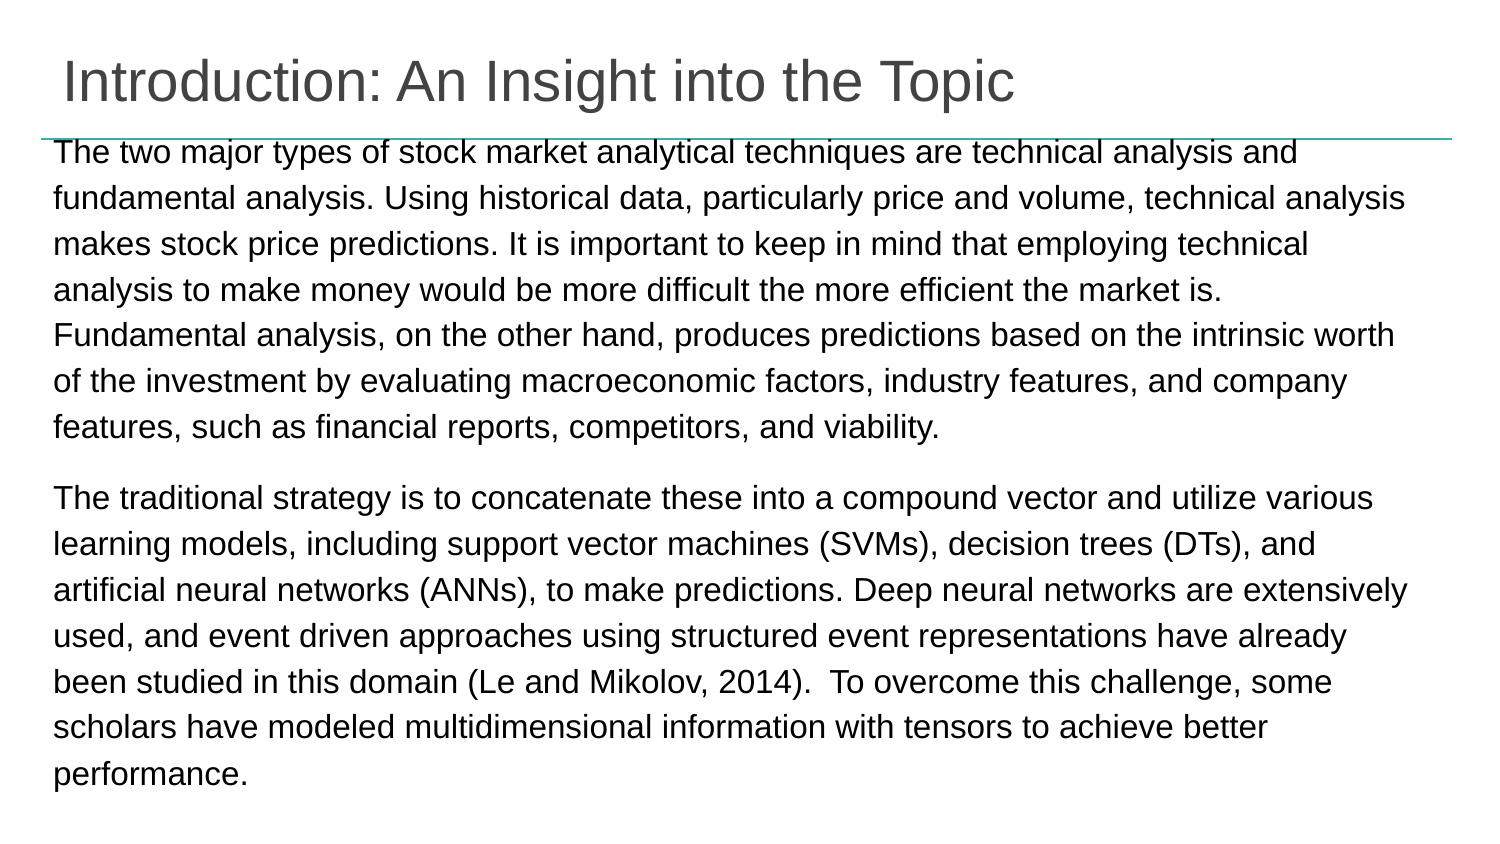

# Introduction: An Insight into the Topic
The two major types of stock market analytical techniques are technical analysis and fundamental analysis. Using historical data, particularly price and volume, technical analysis makes stock price predictions. It is important to keep in mind that employing technical analysis to make money would be more difficult the more efficient the market is. Fundamental analysis, on the other hand, produces predictions based on the intrinsic worth of the investment by evaluating macroeconomic factors, industry features, and company features, such as financial reports, competitors, and viability.
The traditional strategy is to concatenate these into a compound vector and utilize various learning models, including support vector machines (SVMs), decision trees (DTs), and artificial neural networks (ANNs), to make predictions. Deep neural networks are extensively used, and event driven approaches using structured event representations have already been studied in this domain (Le and Mikolov, 2014).  To overcome this challenge, some scholars have modeled multidimensional information with tensors to achieve better performance.